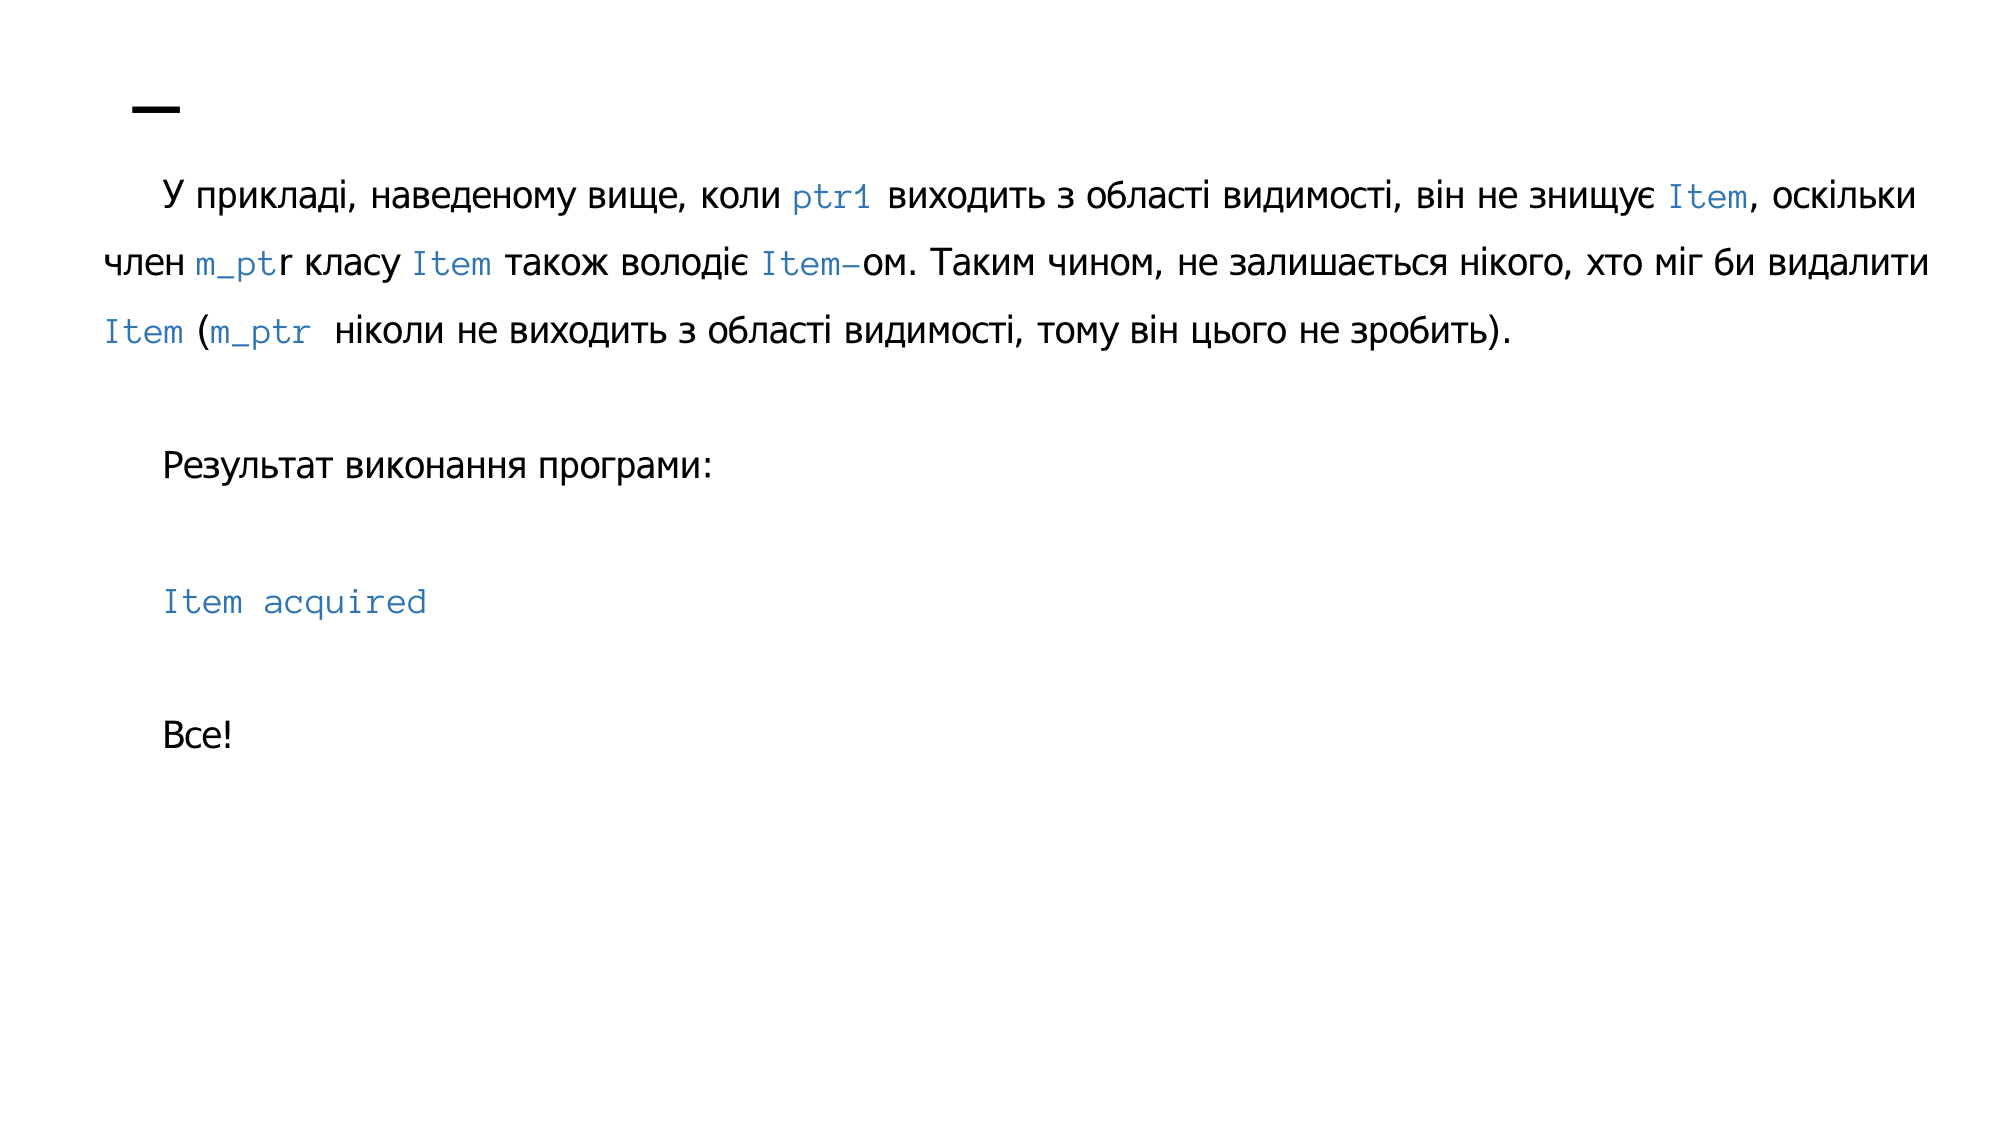

# _
У прикладі, наведеному вище, коли ptr1 виходить з області видимості, він не знищує Item, оскільки член m_ptr класу Item також володіє Item-ом. Таким чином, не залишається нікого, хто міг би видалити Item (m_ptr ніколи не виходить з області видимості, тому він цього не зробить).

Результат виконання програми:

Item acquired

Все!